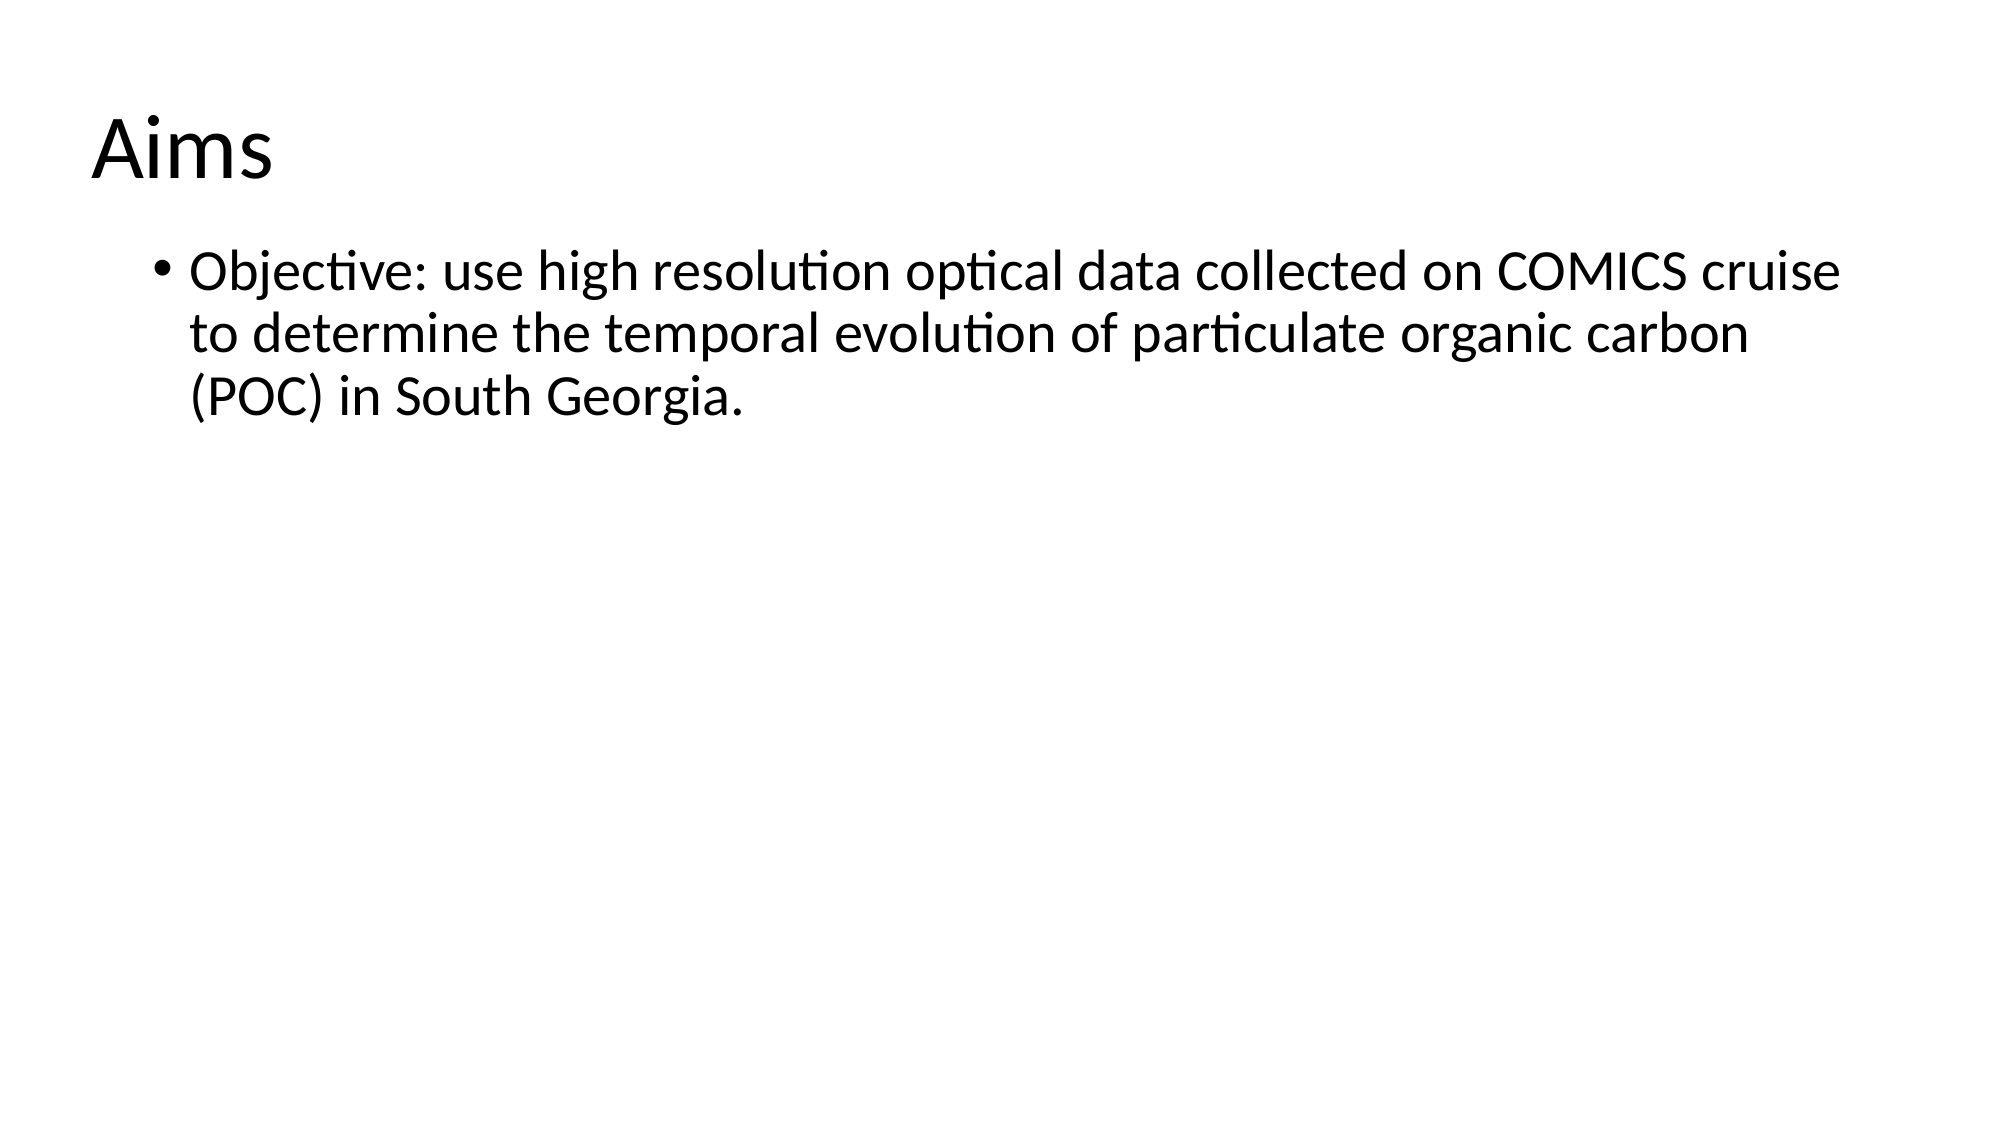

# Aims
Objective: use high resolution optical data collected on COMICS cruise to determine the temporal evolution of particulate organic carbon (POC) in South Georgia.